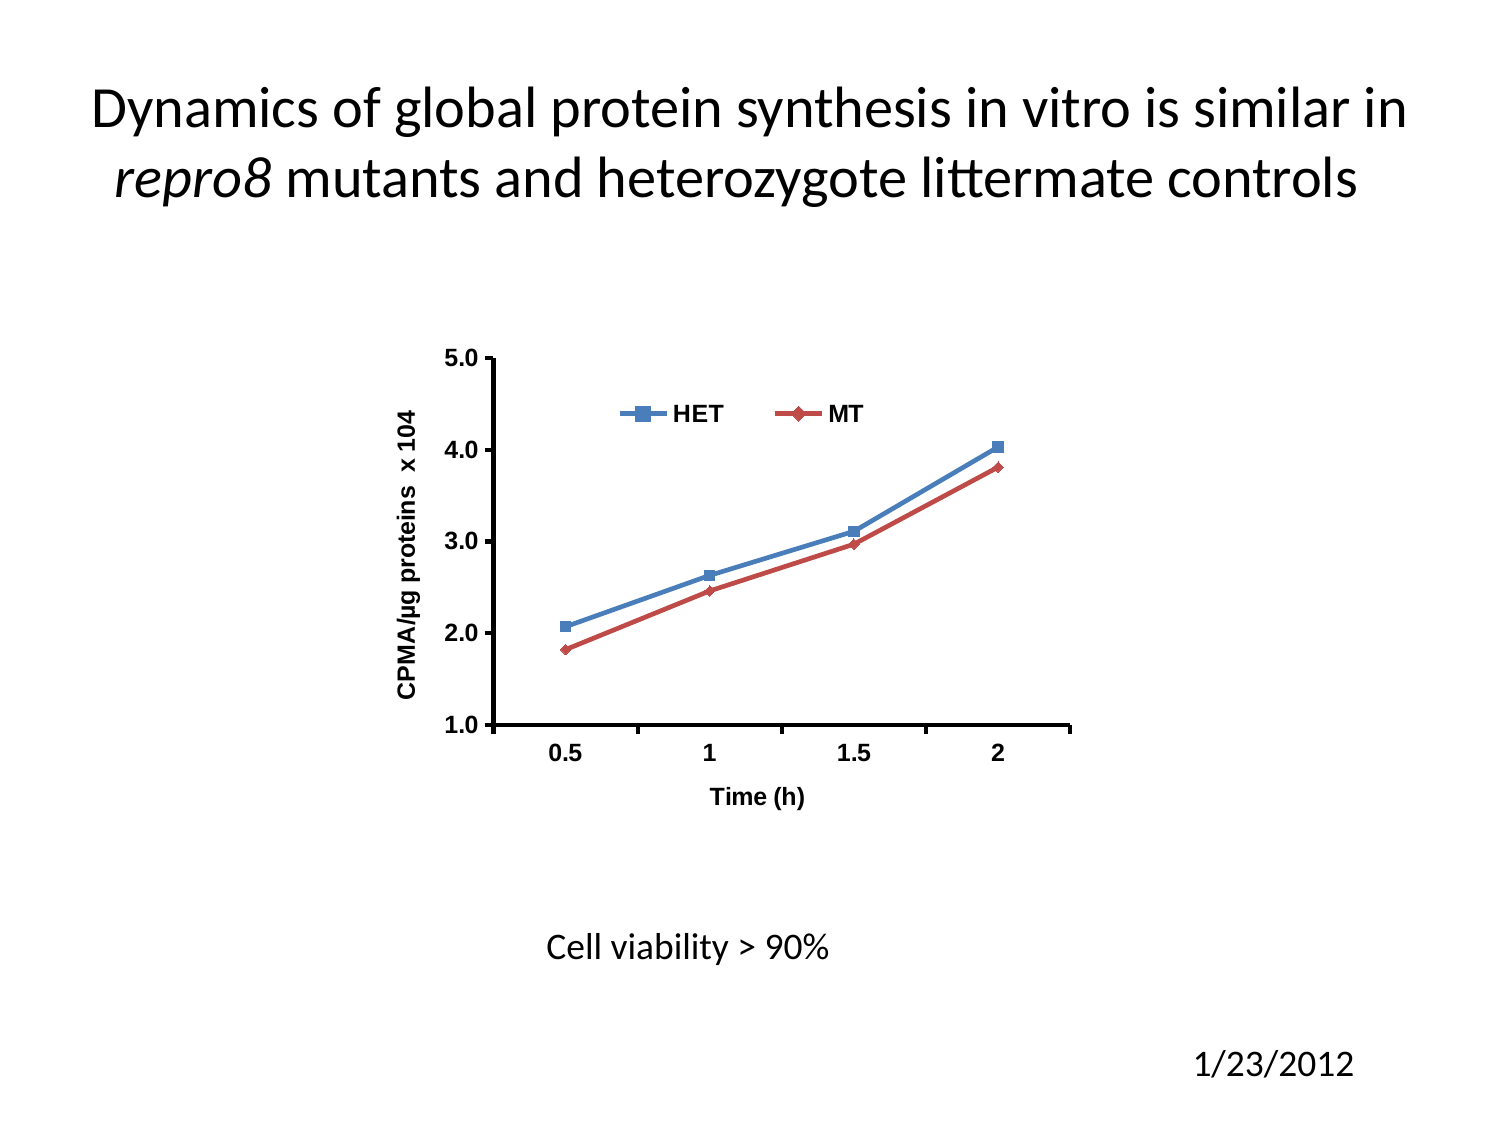

# Dynamics of global protein synthesis in vitro is similar in repro8 mutants and heterozygote littermate controls

### Chart

| Category | HET | MT |
|---|---|---|
| 0.5 | 2.07 | 1.82 |
| 1.0 | 2.63 | 2.46 |
| 1.5 | 3.11 | 2.97 |
| 2.0 | 4.03 | 3.81 |
Cell viability > 90%
1/23/2012